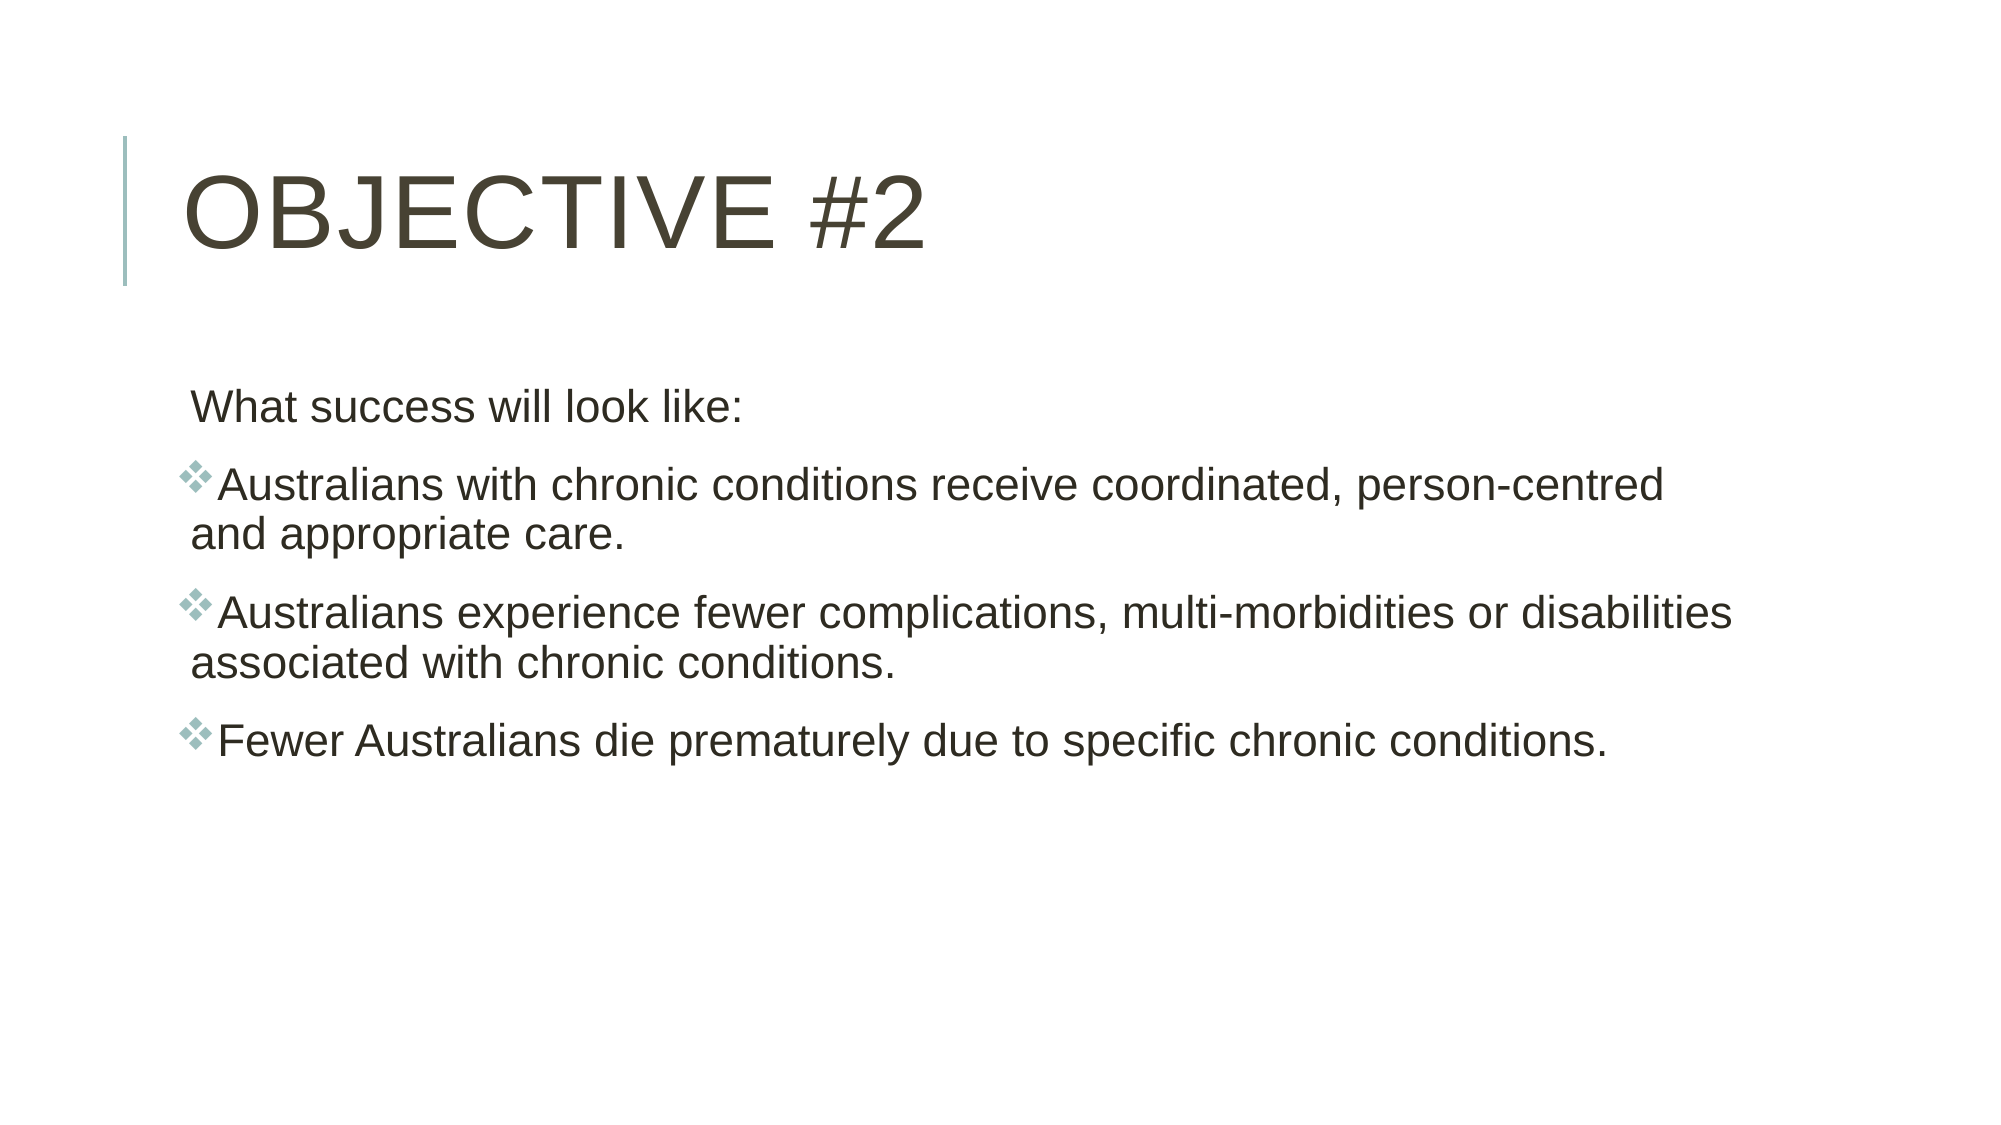

# Objective #2
What success will look like:
Australians with chronic conditions receive coordinated, person-centred and appropriate care.
Australians experience fewer complications, multi-morbidities or disabilities associated with chronic conditions.
Fewer Australians die prematurely due to specific chronic conditions.